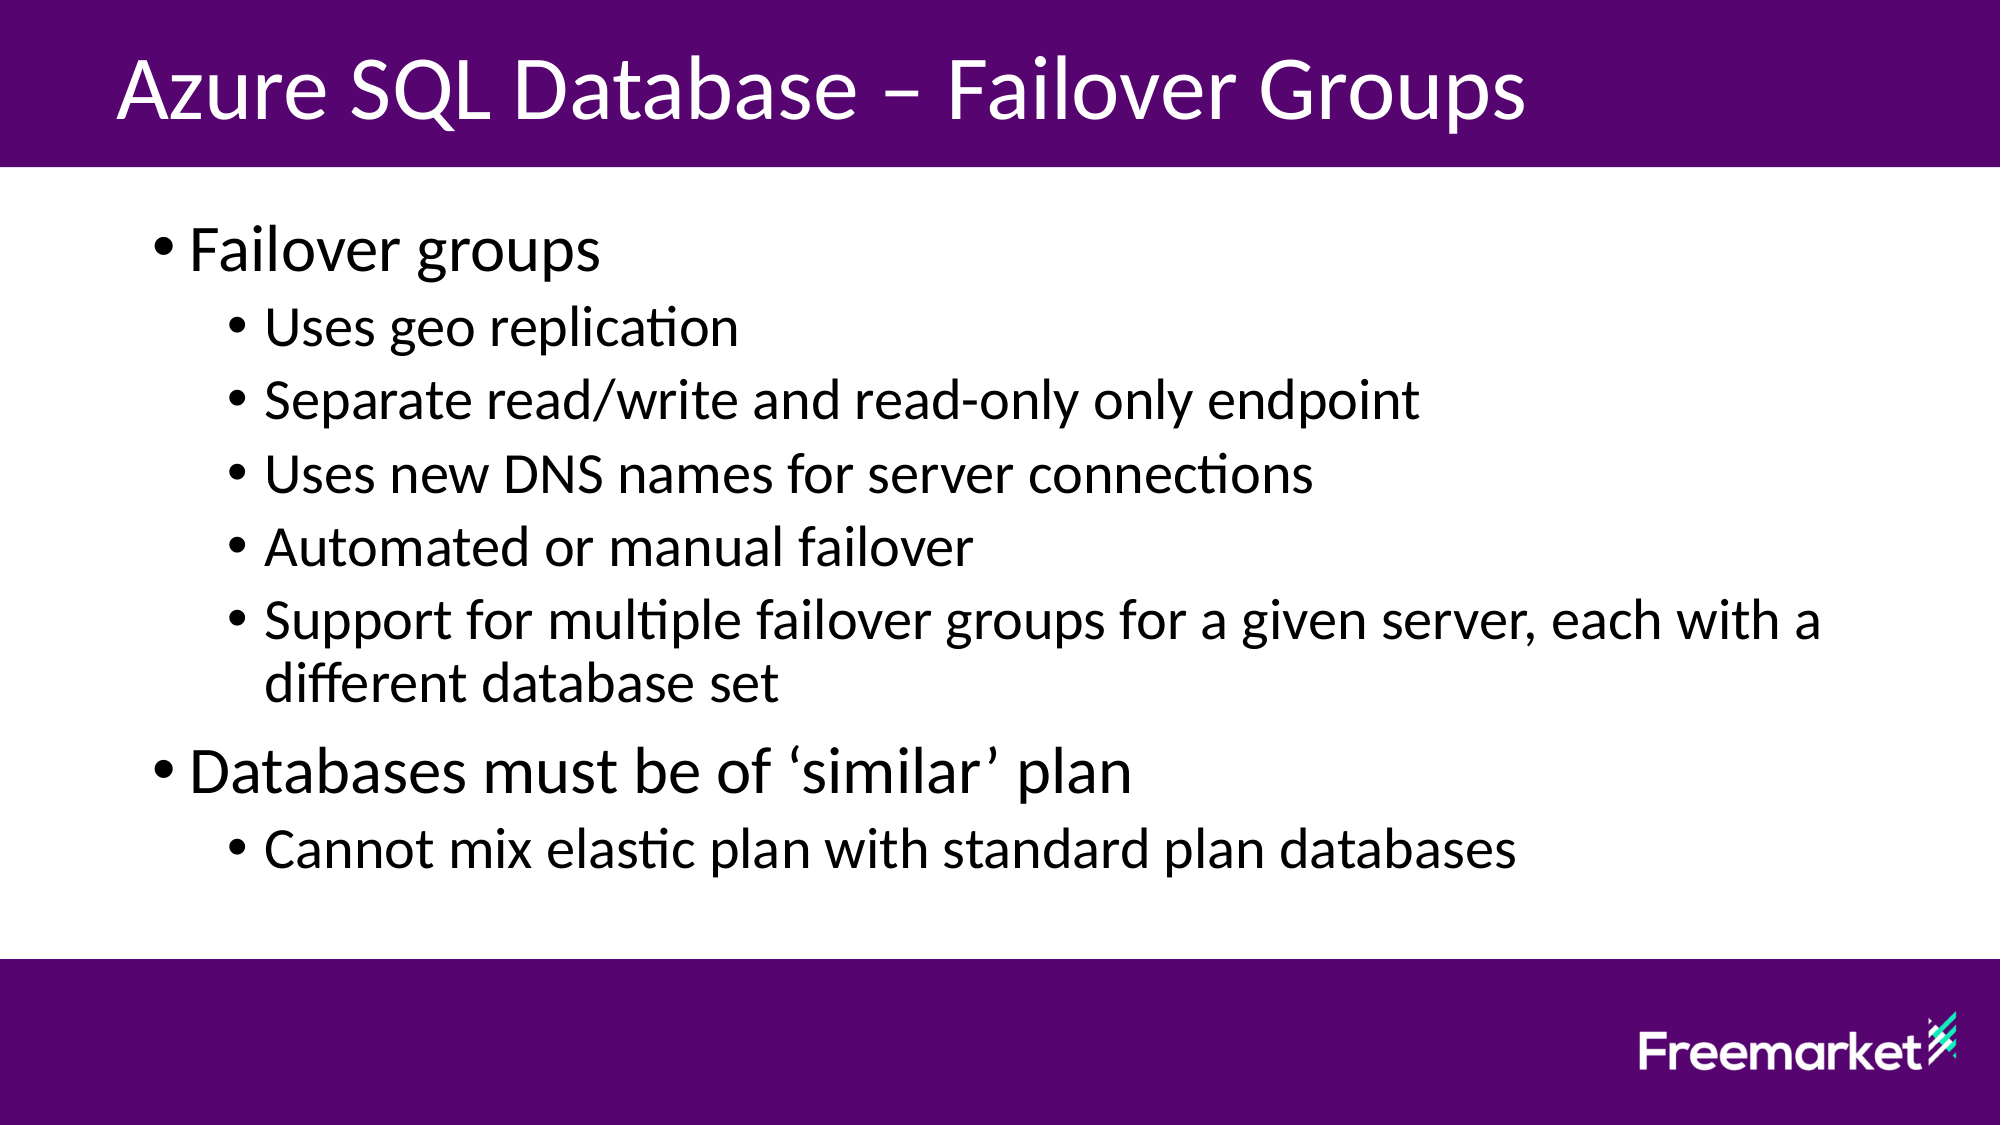

Azure SQL Database – Failover Groups
Failover groups
Uses geo replication
Separate read/write and read-only only endpoint
Uses new DNS names for server connections
Automated or manual failover
Support for multiple failover groups for a given server, each with a different database set
Databases must be of ‘similar’ plan
Cannot mix elastic plan with standard plan databases